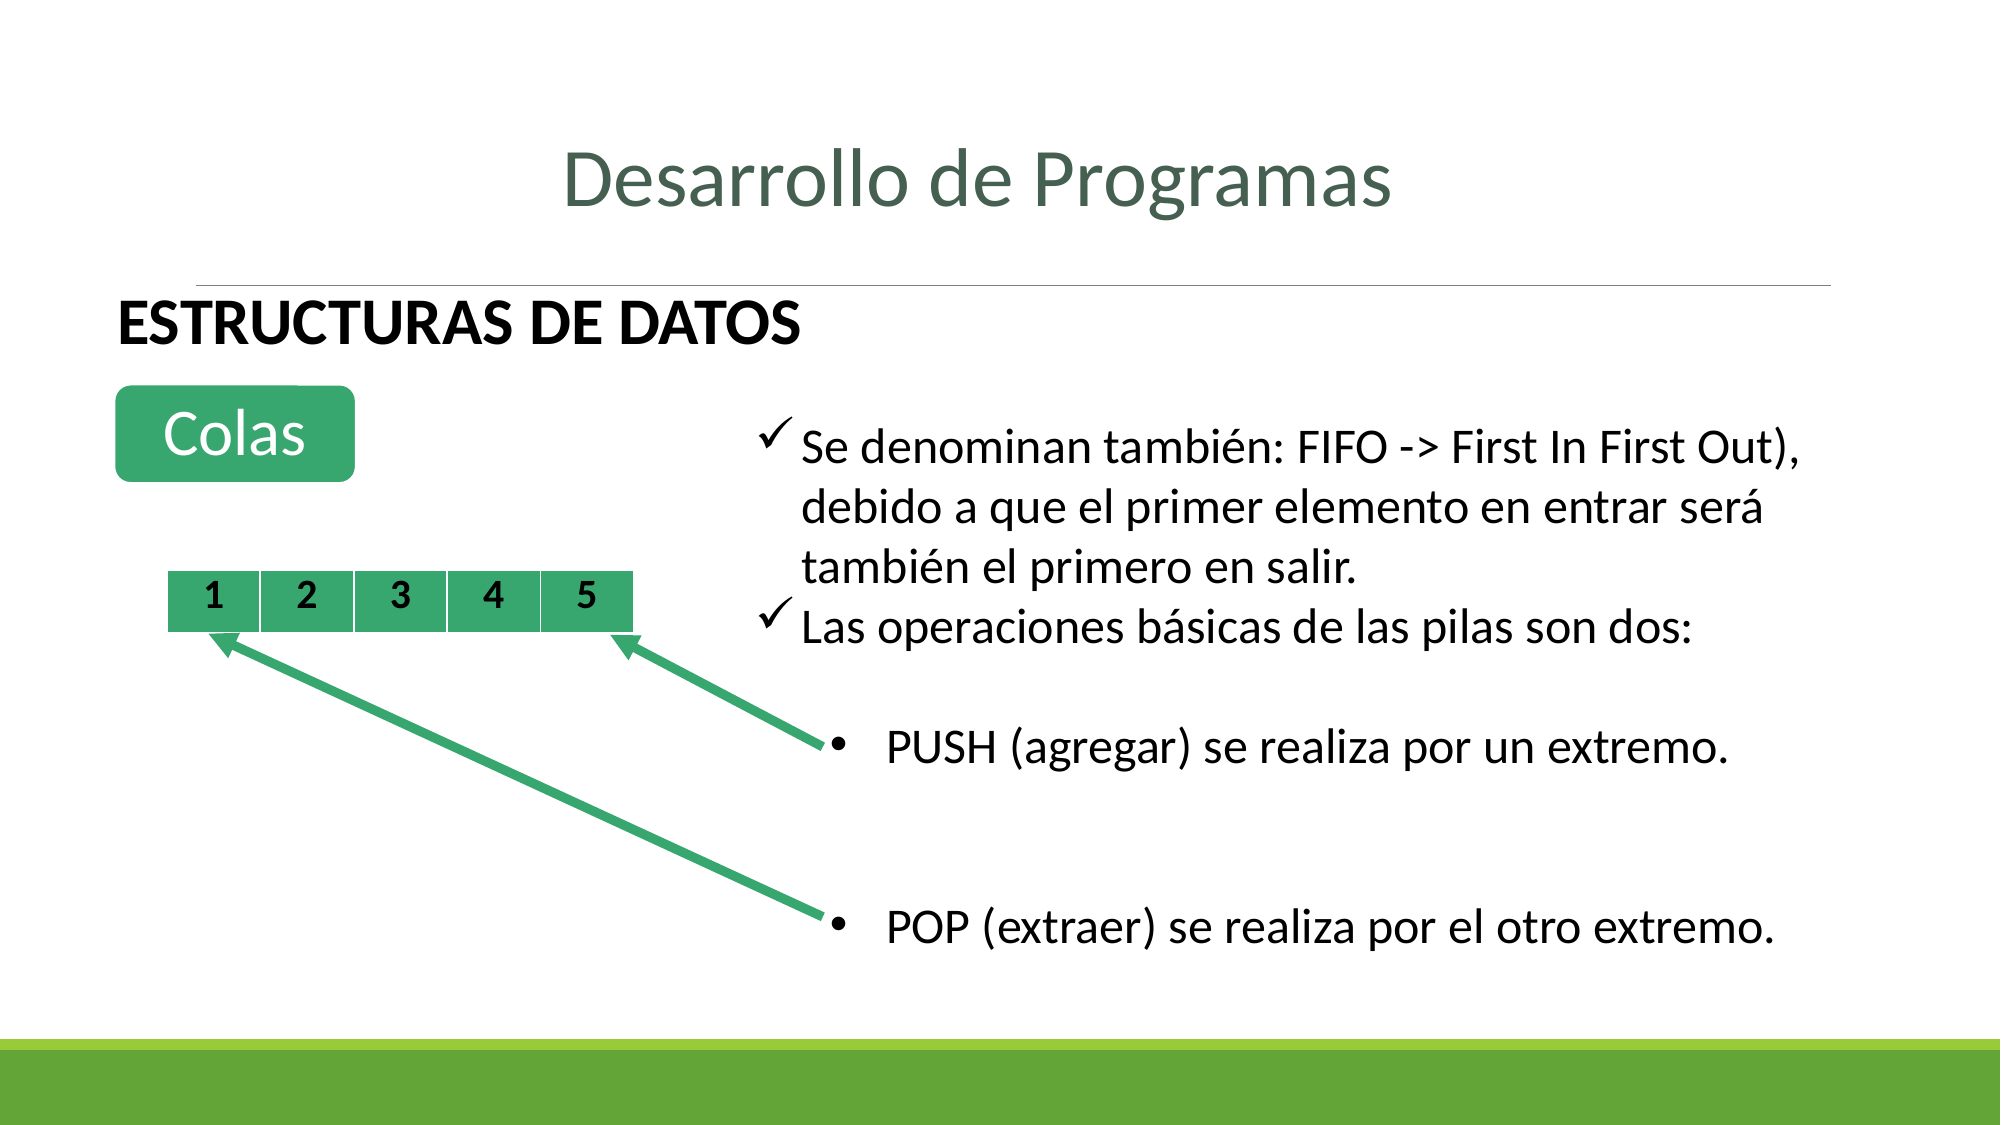

Desarrollo de Programas

ESTRUCTURAS DE DATOS

Colas
Se denominan también: FIFO -> First In First Out), debido a que el primer elemento en entrar será también el primero en salir.
Las operaciones básicas de las pilas son dos:
PUSH (agregar) se realiza por un extremo.

POP (extraer) se realiza por el otro extremo.
| 1 | 2 | 3 | 4 | 5 |
| --- | --- | --- | --- | --- |